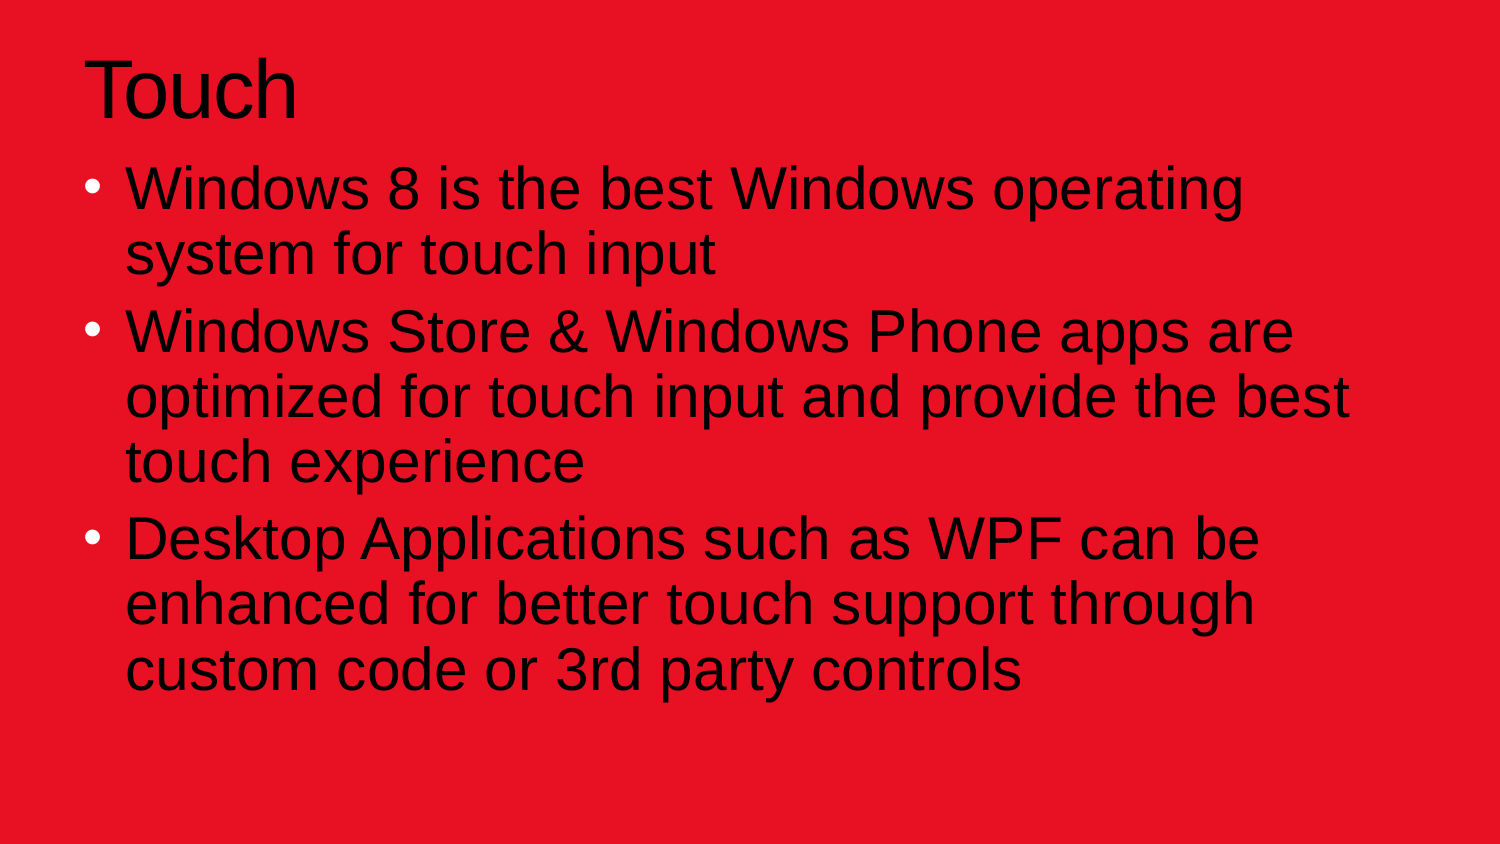

Touch
Windows 8 is the best Windows operating system for touch input
Windows Store & Windows Phone apps are optimized for touch input and provide the best touch experience
Desktop Applications such as WPF can be enhanced for better touch support through custom code or 3rd party controls